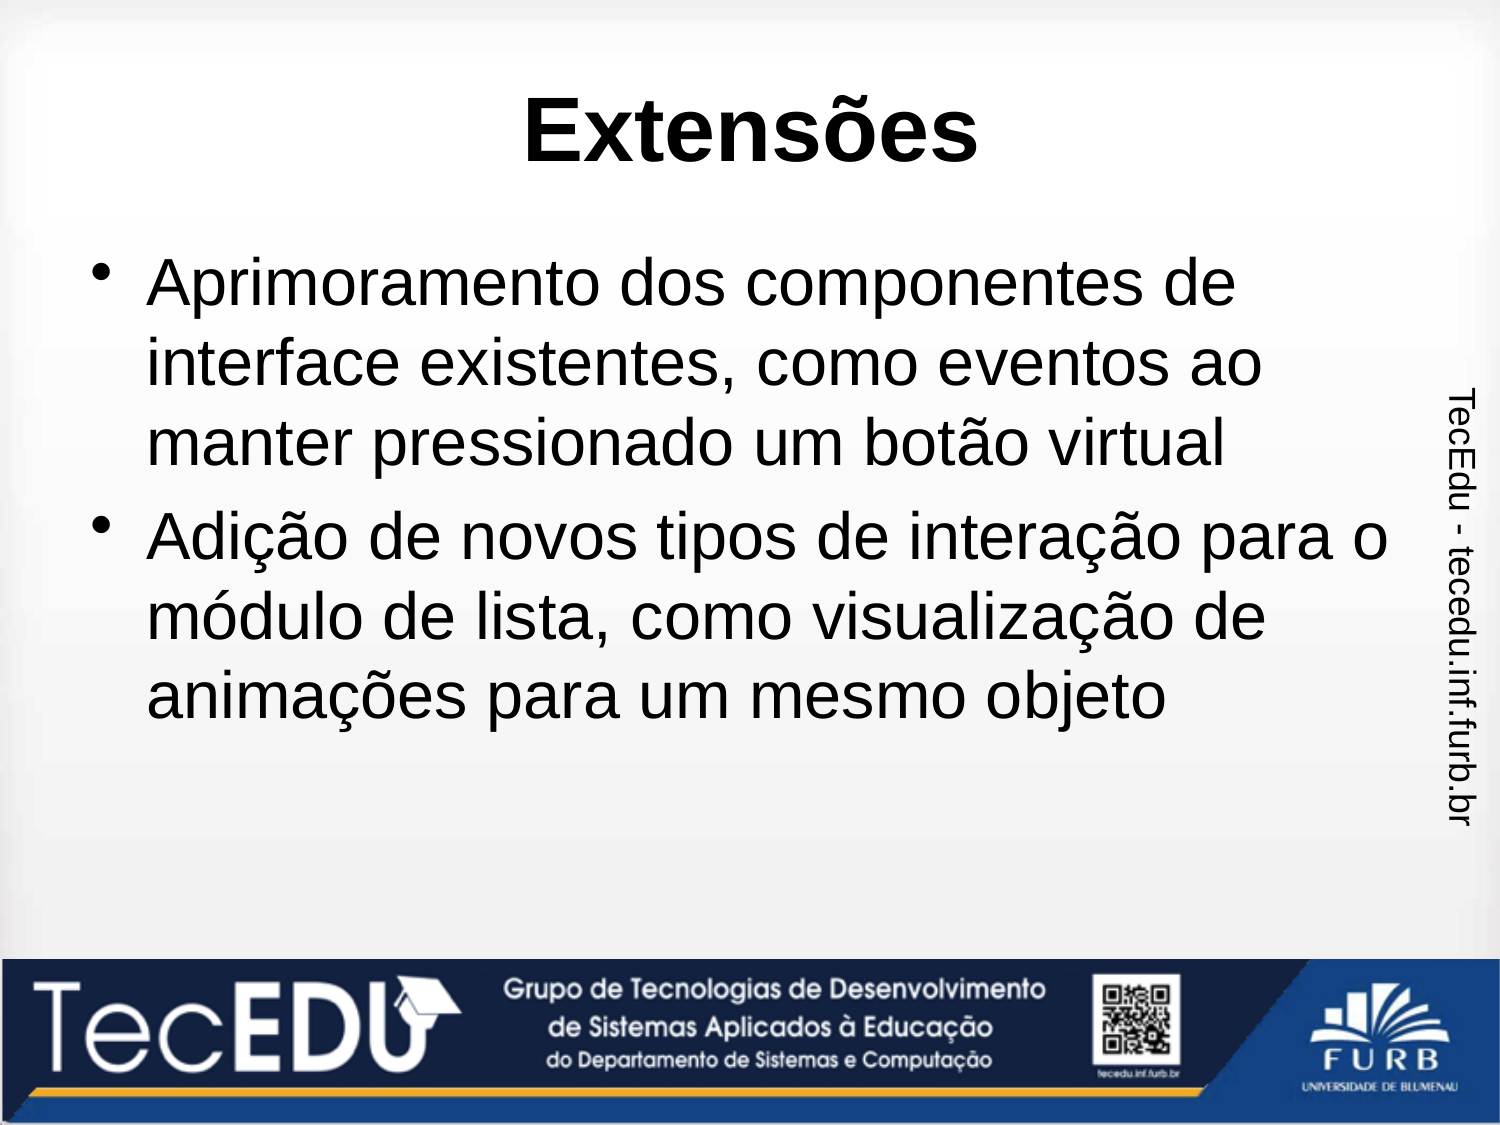

# Extensões
Aprimoramento dos componentes de interface existentes, como eventos ao manter pressionado um botão virtual
Adição de novos tipos de interação para o módulo de lista, como visualização de animações para um mesmo objeto